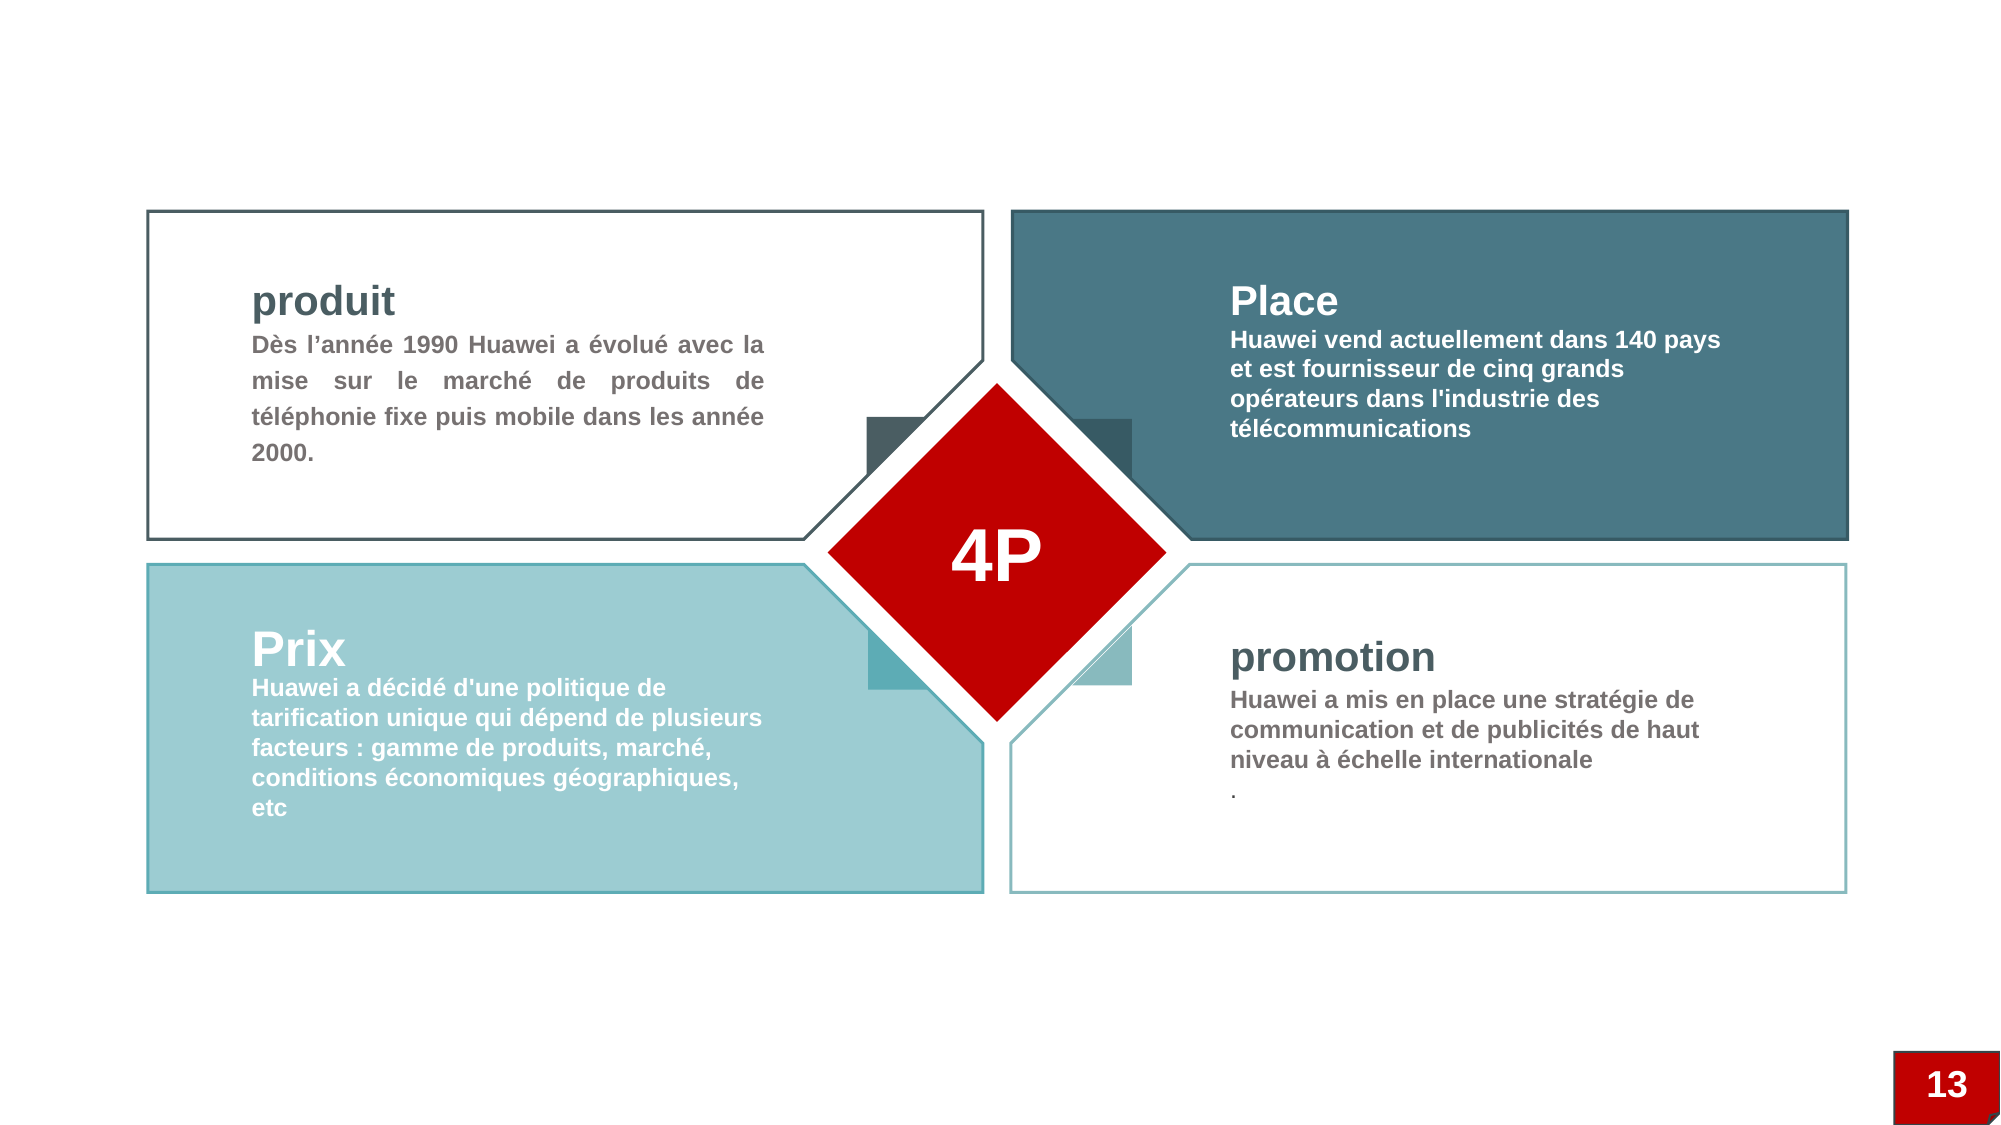

produit
Dès l’année 1990 Huawei a évolué avec la mise sur le marché de produits de téléphonie fixe puis mobile dans les année 2000.

Place
Huawei vend actuellement dans 140 pays et est fournisseur de cinq grands opérateurs dans l'industrie des télécommunications

4P
Prix
Huawei a décidé d'une politique de tarification unique qui dépend de plusieurs facteurs : gamme de produits, marché, conditions économiques géographiques, etc

promotion
Huawei a mis en place une stratégie de communication et de publicités de haut niveau à échelle internationale
.
13